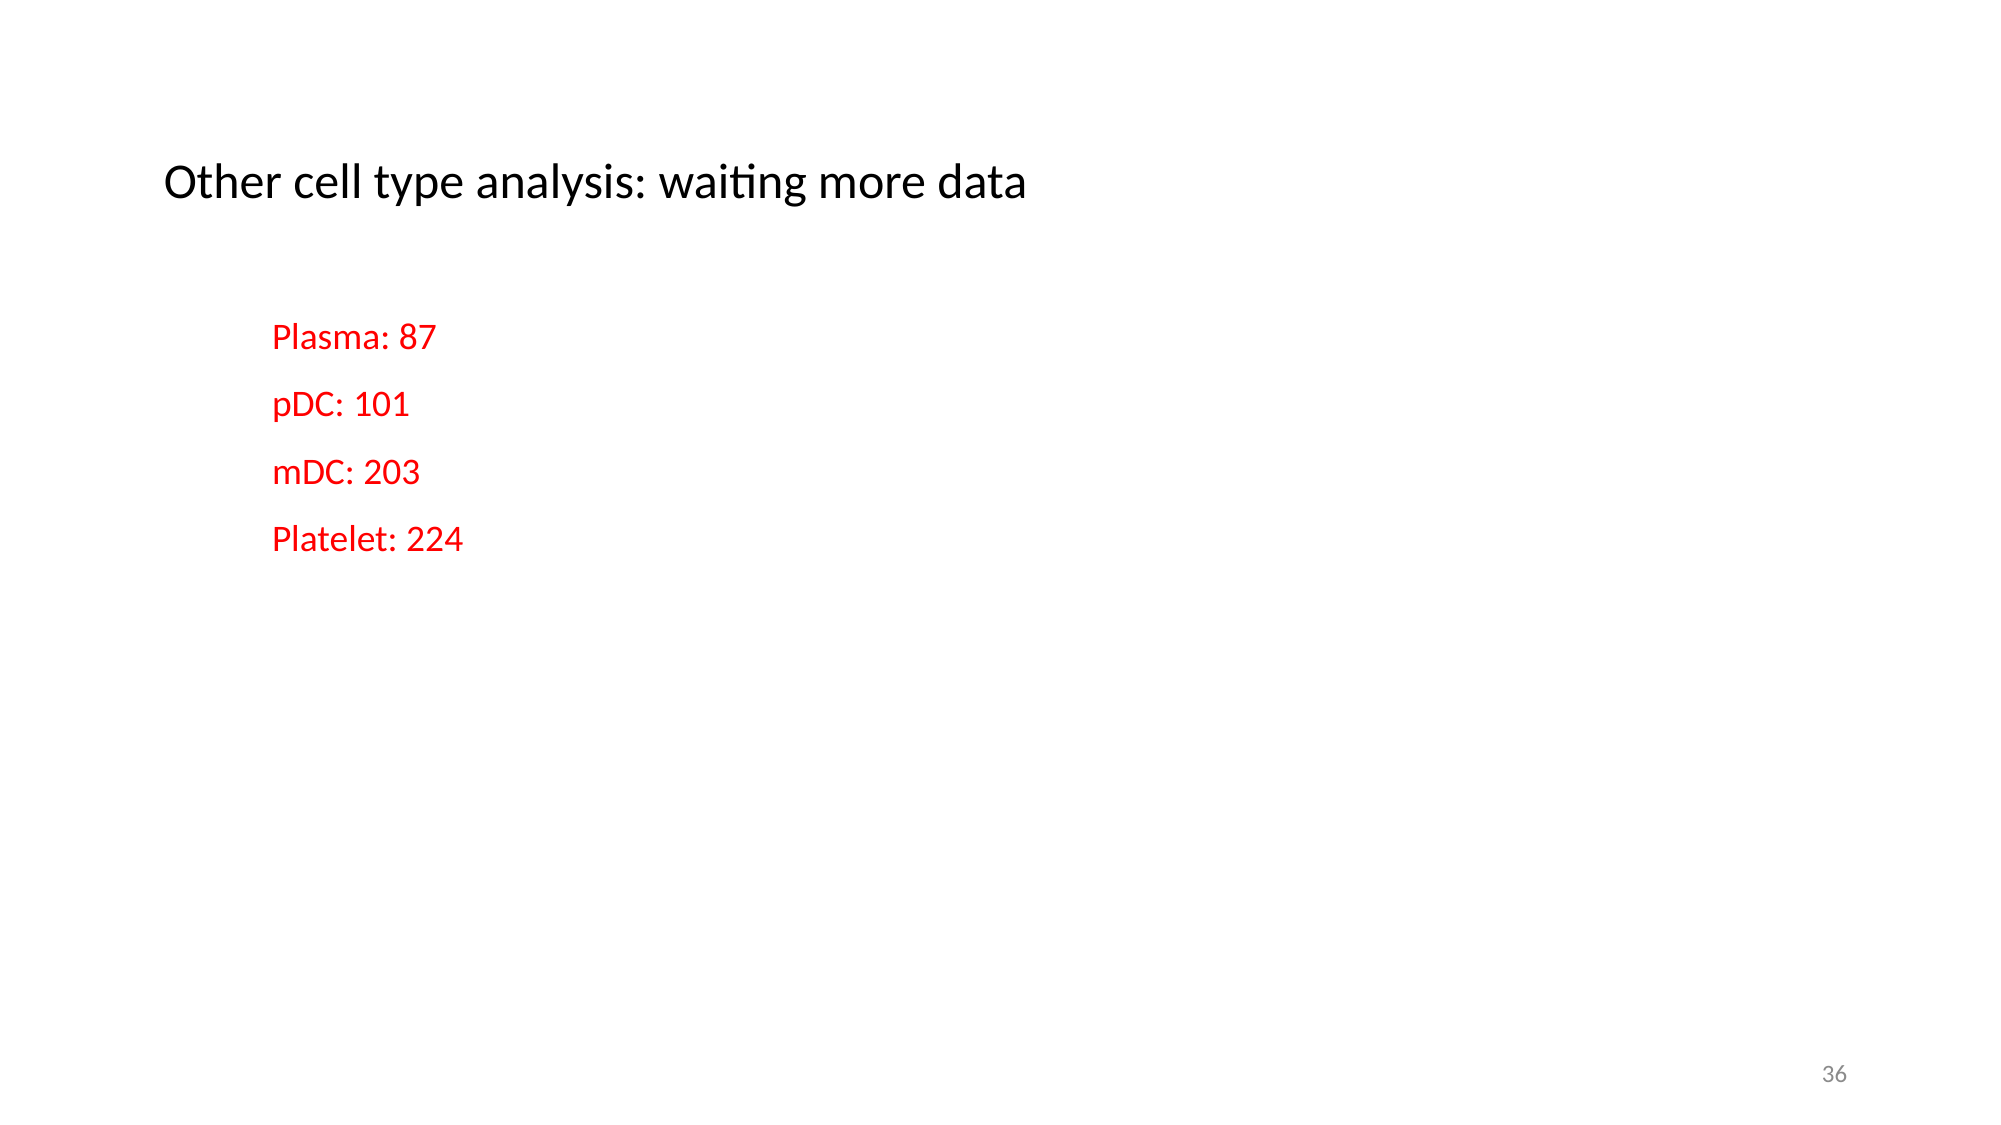

Other cell type analysis: waiting more data
Plasma: 87
pDC: 101
mDC: 203
Platelet: 224
36